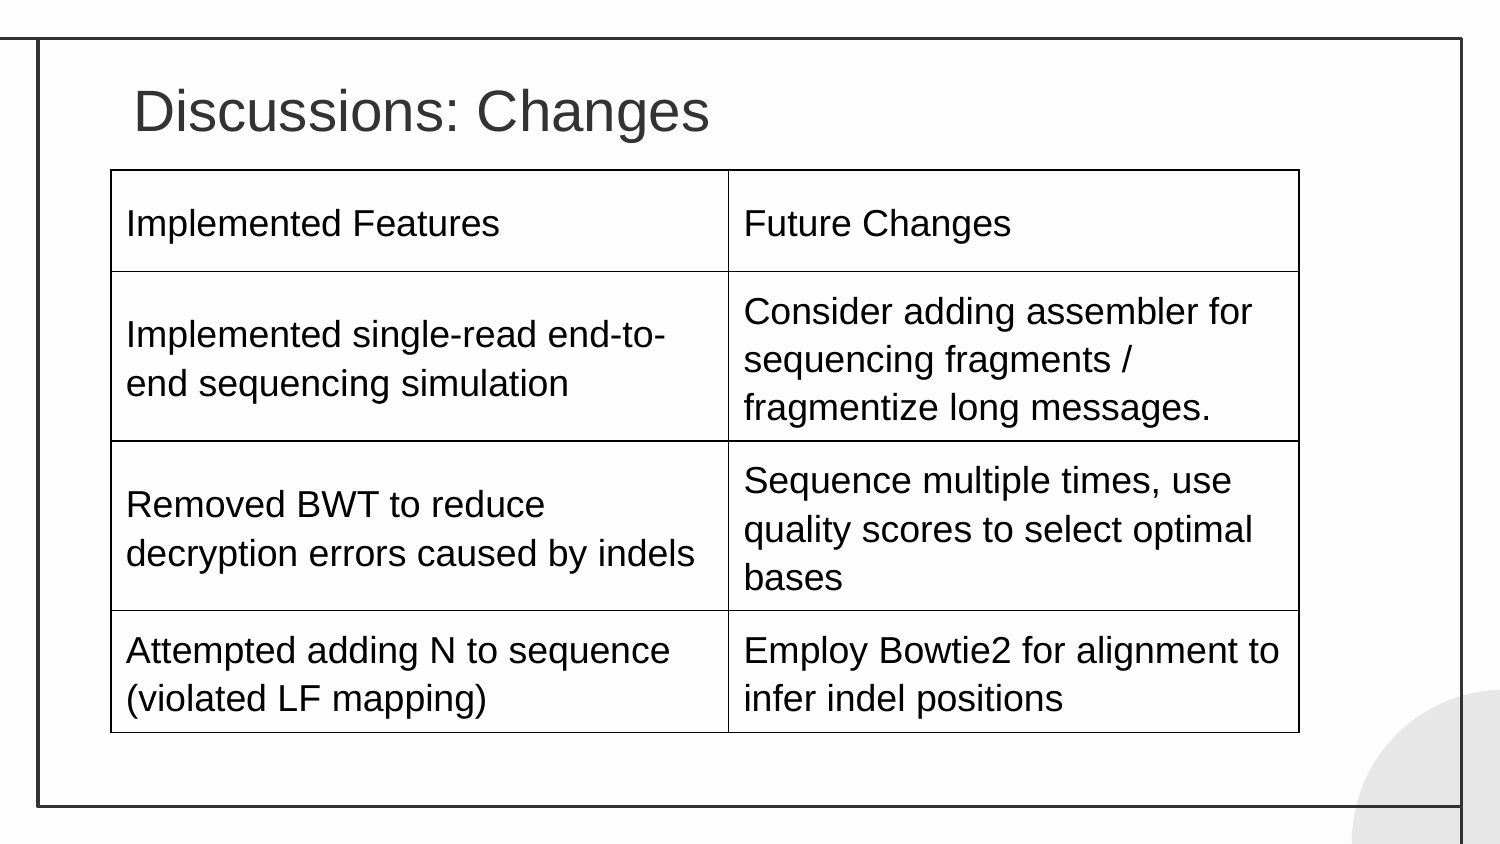

# Discussions: Changes
| Implemented Features | Future Changes |
| --- | --- |
| Implemented single-read end-to-end sequencing simulation | Consider adding assembler for sequencing fragments / fragmentize long messages. |
| Removed BWT to reduce decryption errors caused by indels | Sequence multiple times, use quality scores to select optimal bases |
| Attempted adding N to sequence (violated LF mapping) | Employ Bowtie2 for alignment to infer indel positions |